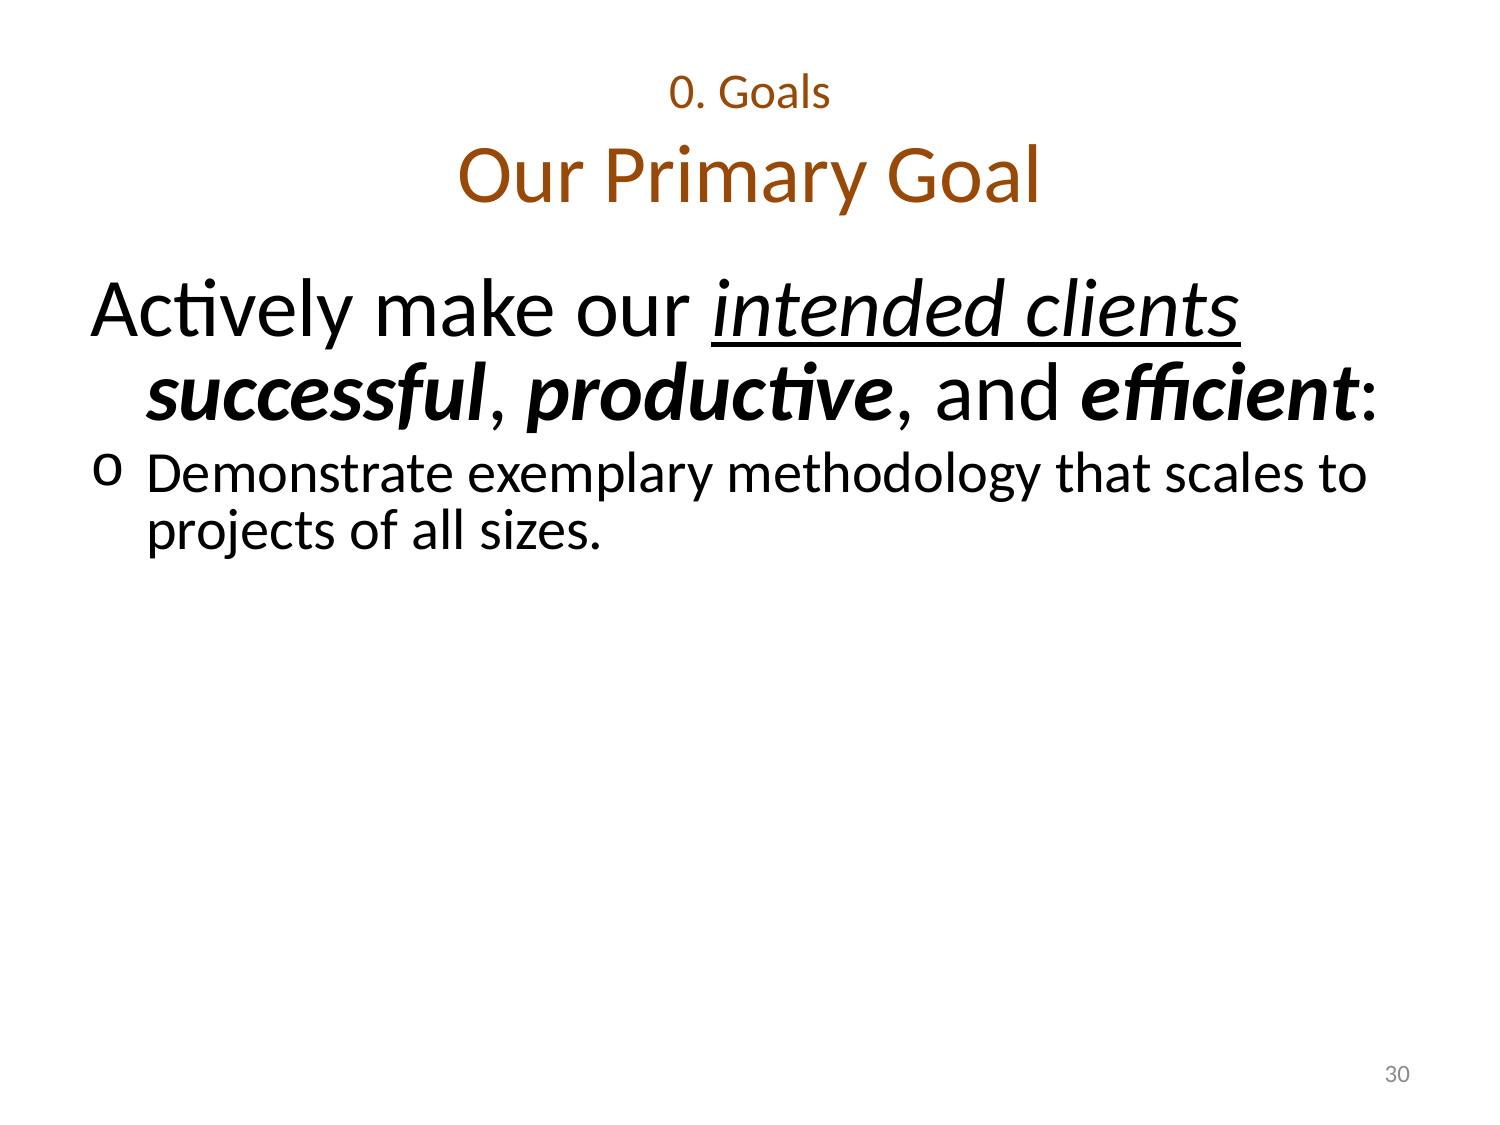

# 0. Goals Our Primary Goal
Actively make our intended clients successful, productive, and efficient:
Demonstrate exemplary methodology that scales to projects of all sizes.

30